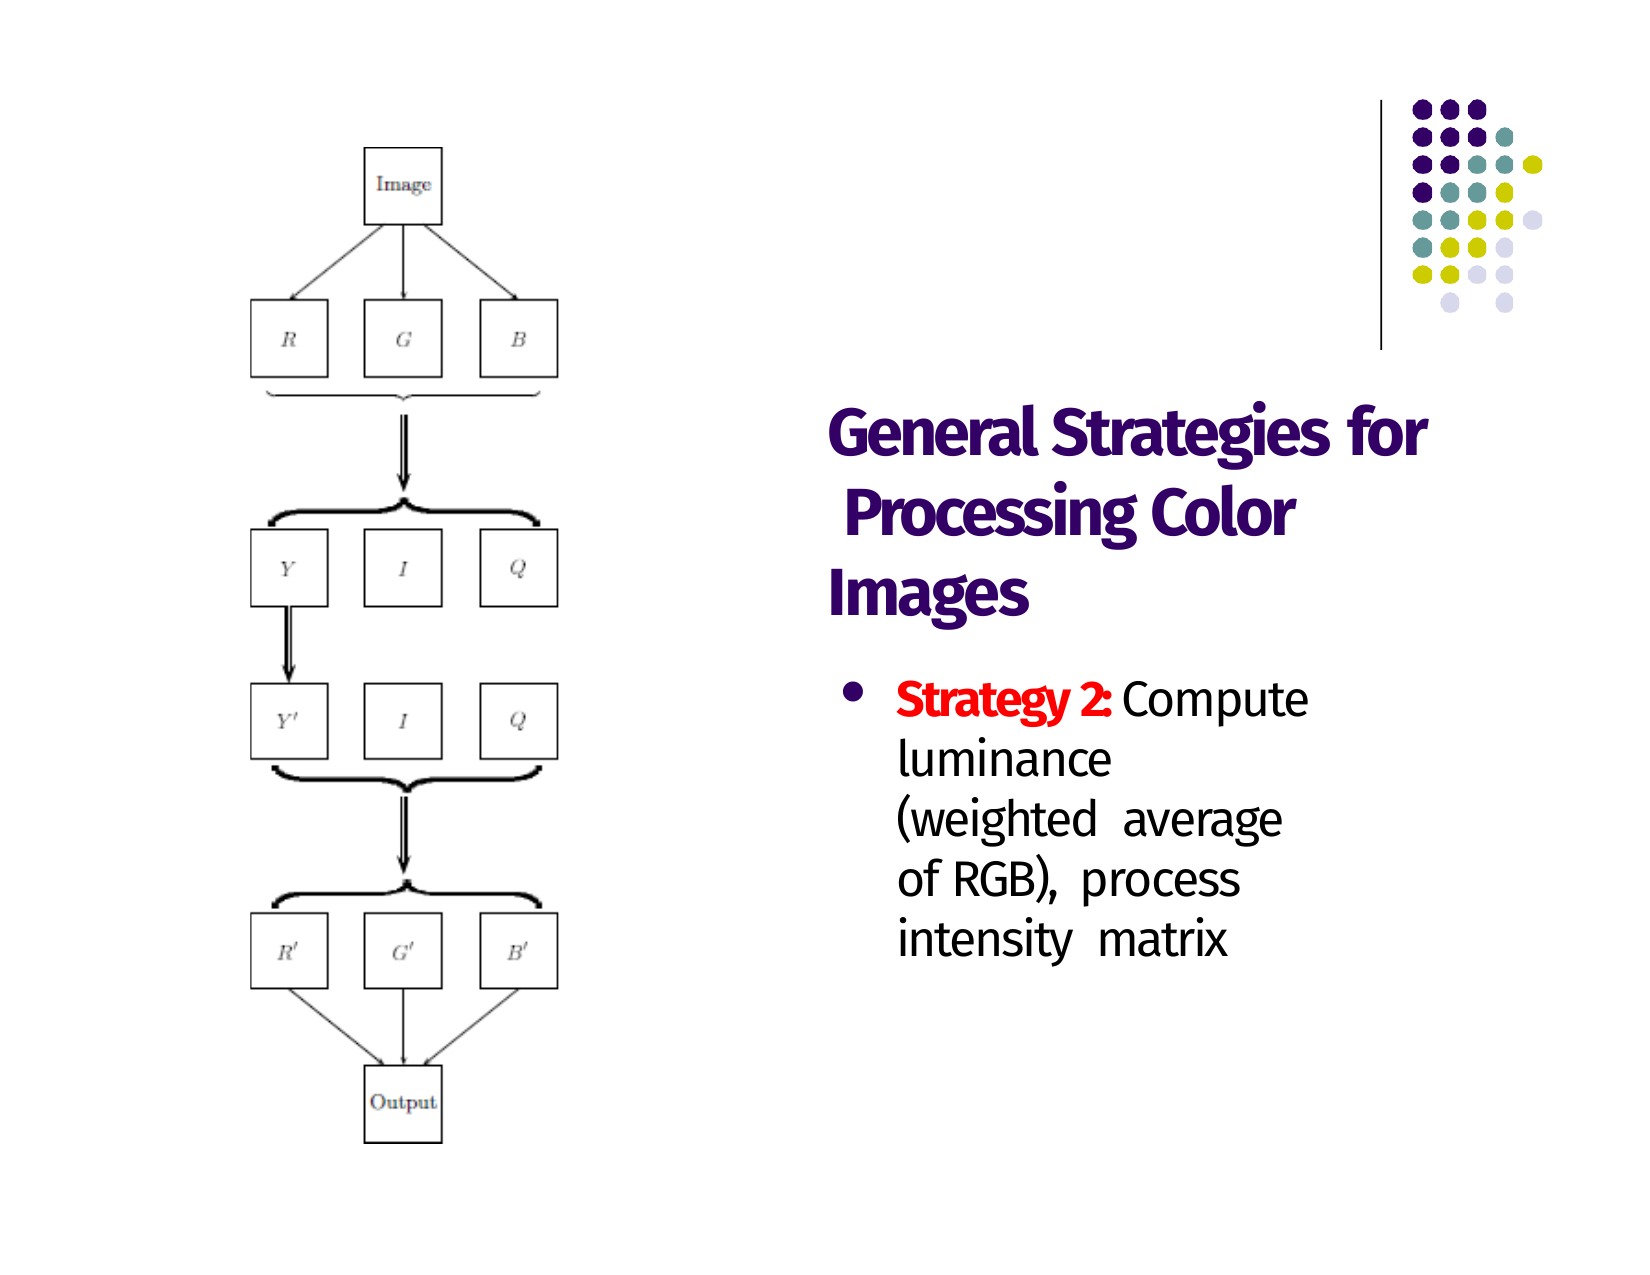

# General Strategies for  Processing Color  Images
Strategy 2: Compute  luminance (weighted  average of RGB),  process intensity  matrix